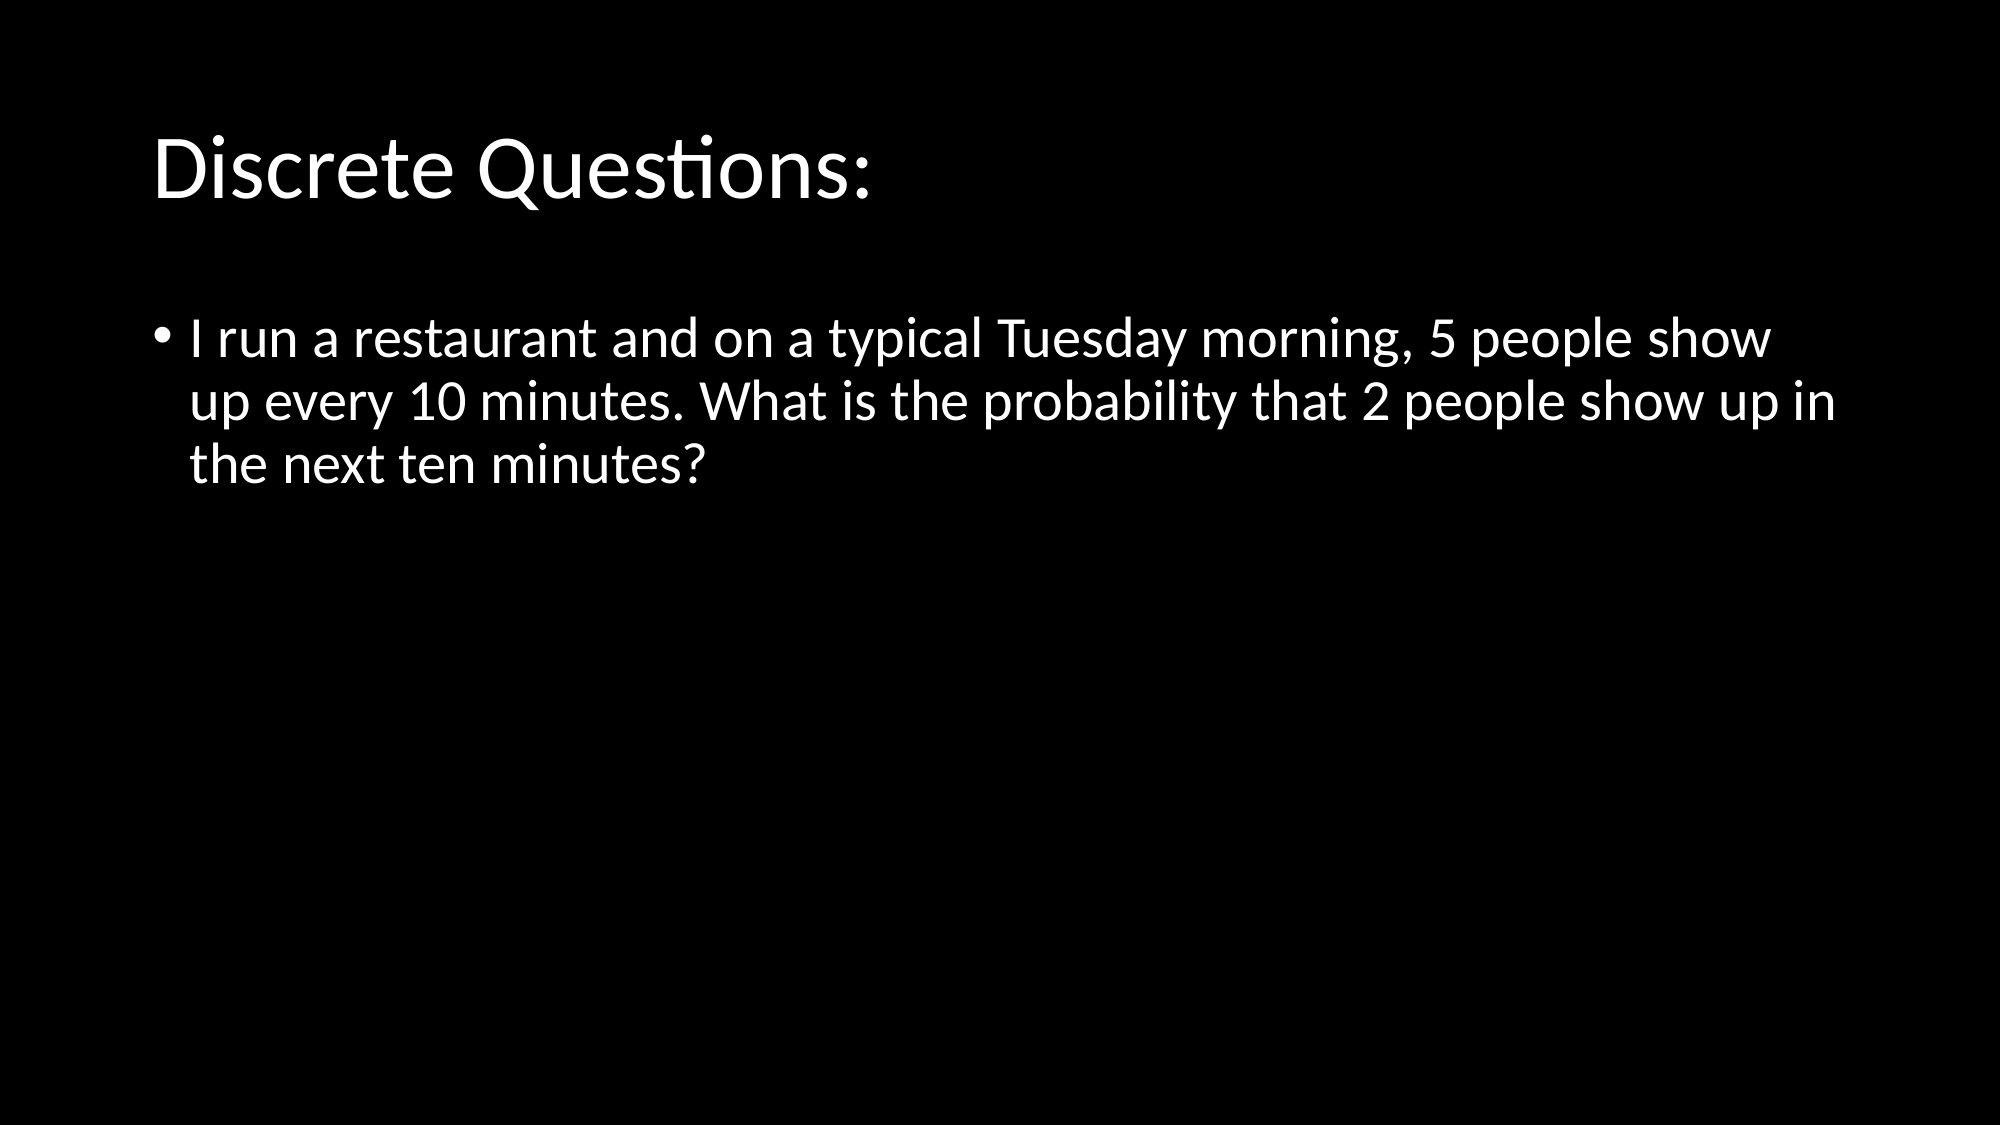

# Discrete Questions:
I run a restaurant and on a typical Tuesday morning, 5 people show up every 10 minutes. What is the probability that 2 people show up in the next ten minutes?